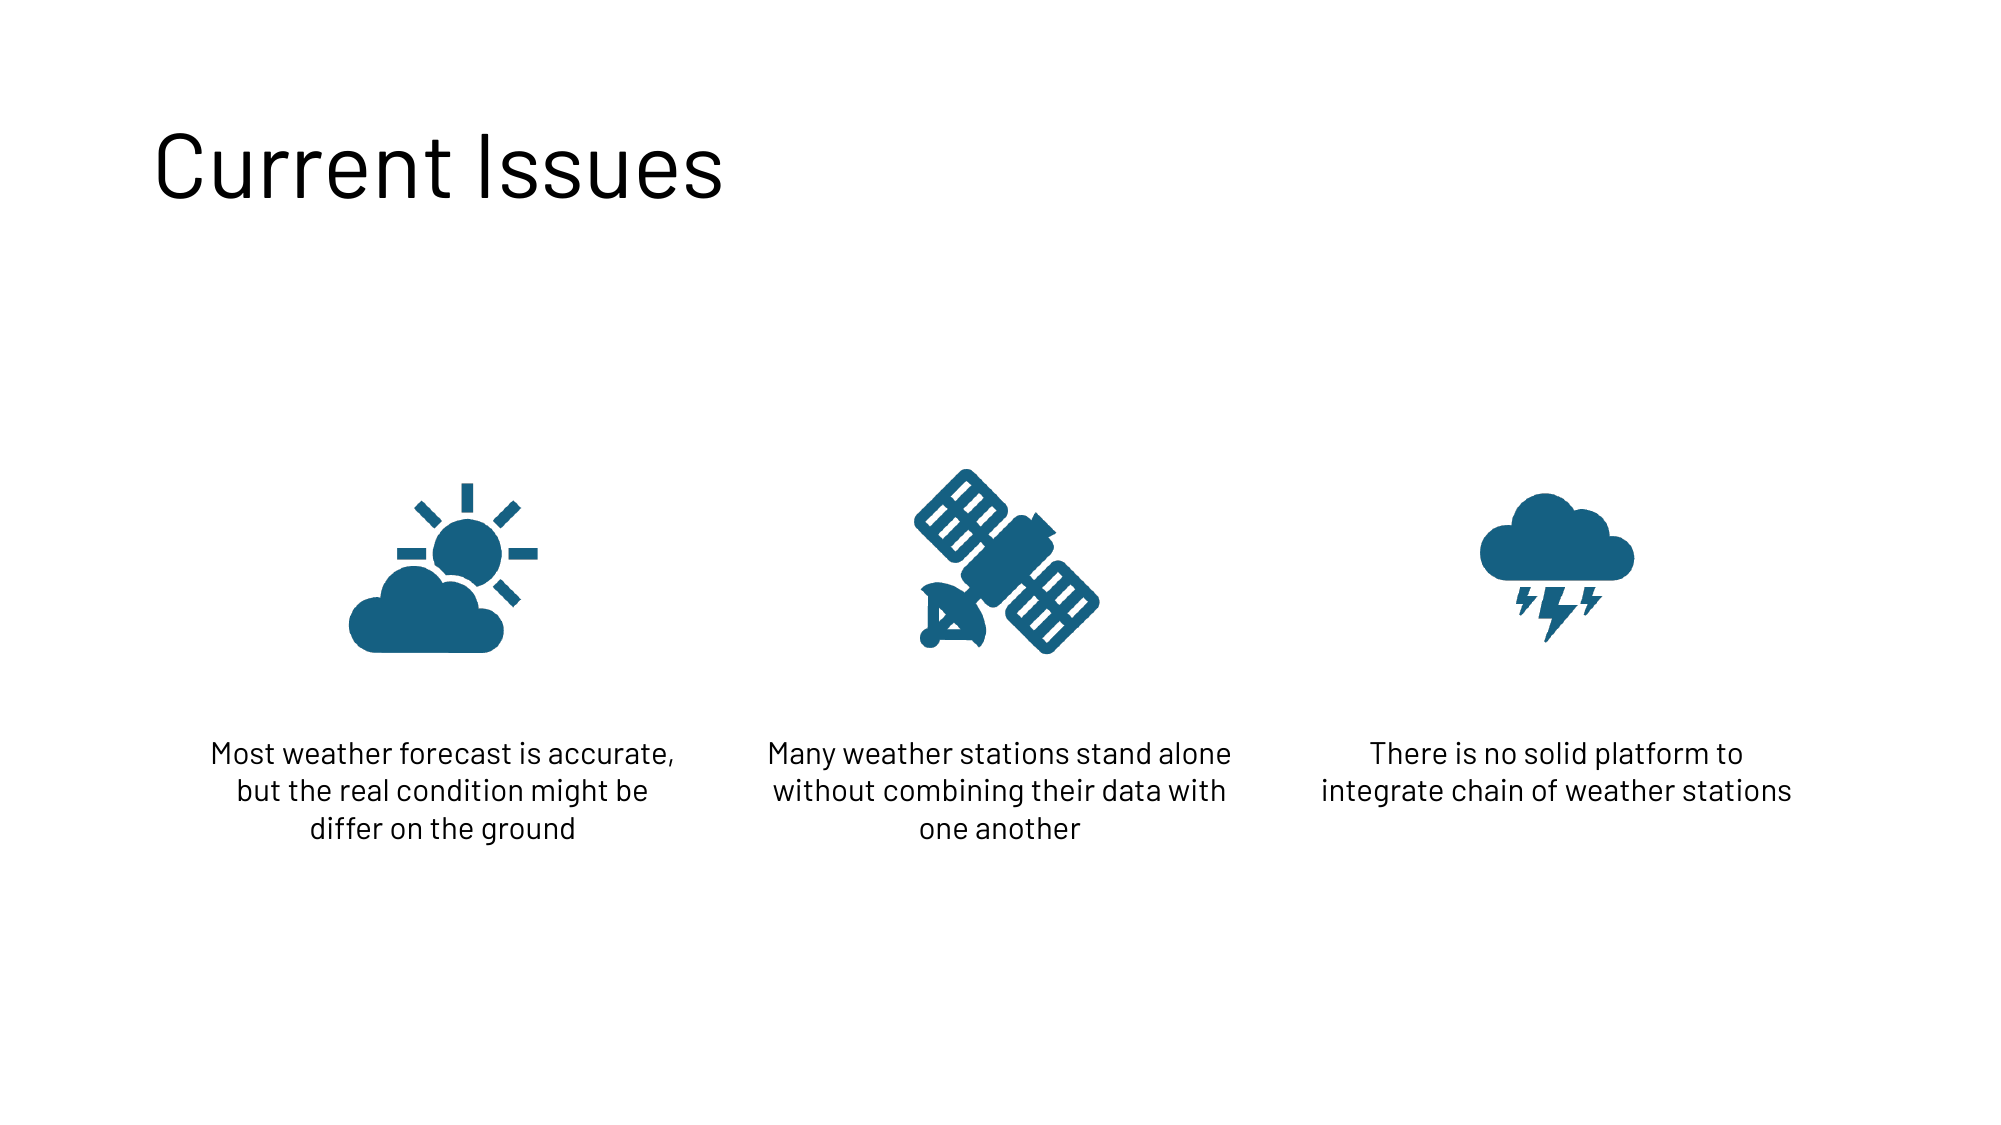

# Current Issues
Most weather forecast is accurate, but the real condition might be differ on the ground
Many weather stations stand alone without combining their data with one another
There is no solid platform to integrate chain of weather stations